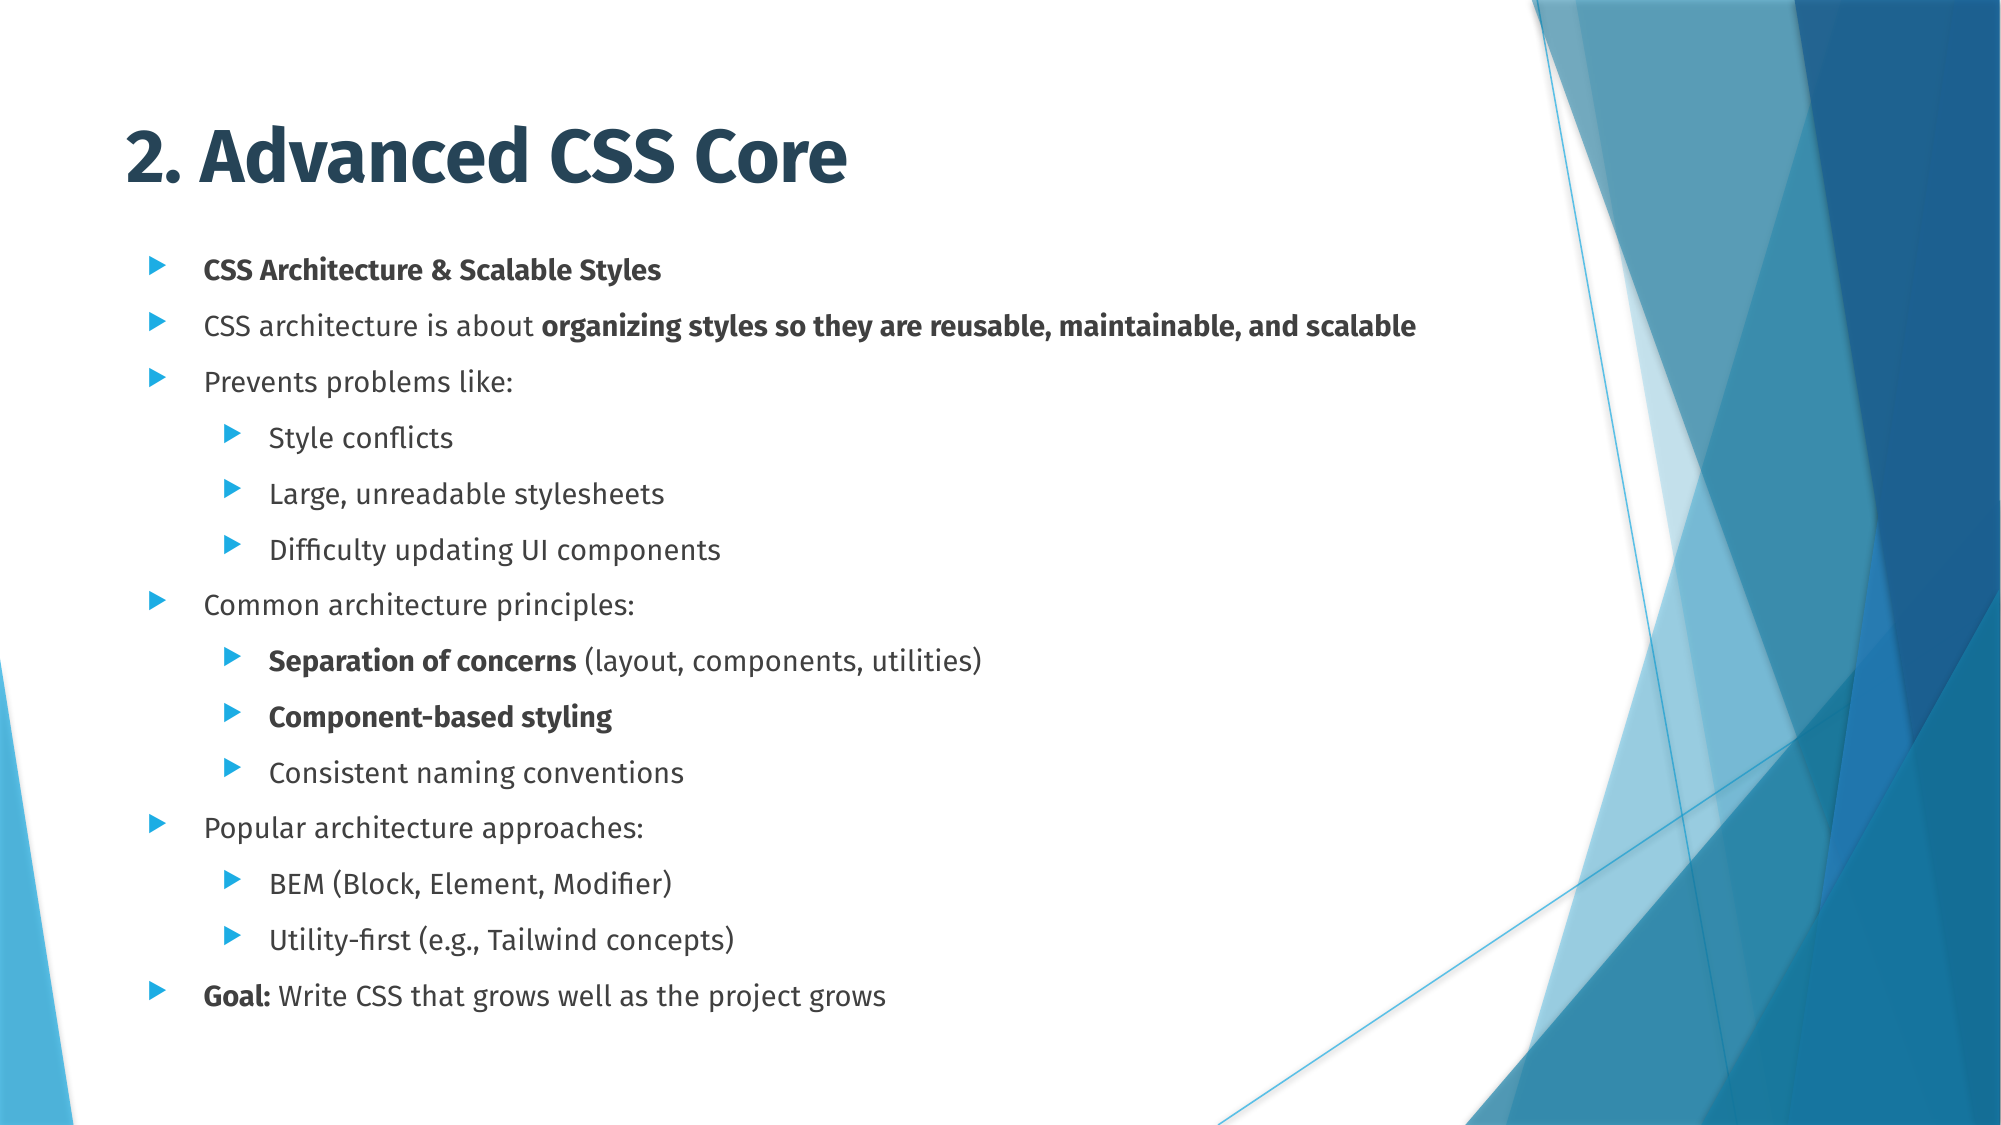

# 2. Advanced CSS Core
CSS Architecture & Scalable Styles
CSS architecture is about organizing styles so they are reusable, maintainable, and scalable
Prevents problems like:
Style conflicts
Large, unreadable stylesheets
Difficulty updating UI components
Common architecture principles:
Separation of concerns (layout, components, utilities)
Component-based styling
Consistent naming conventions
Popular architecture approaches:
BEM (Block, Element, Modifier)
Utility-first (e.g., Tailwind concepts)
Goal: Write CSS that grows well as the project grows